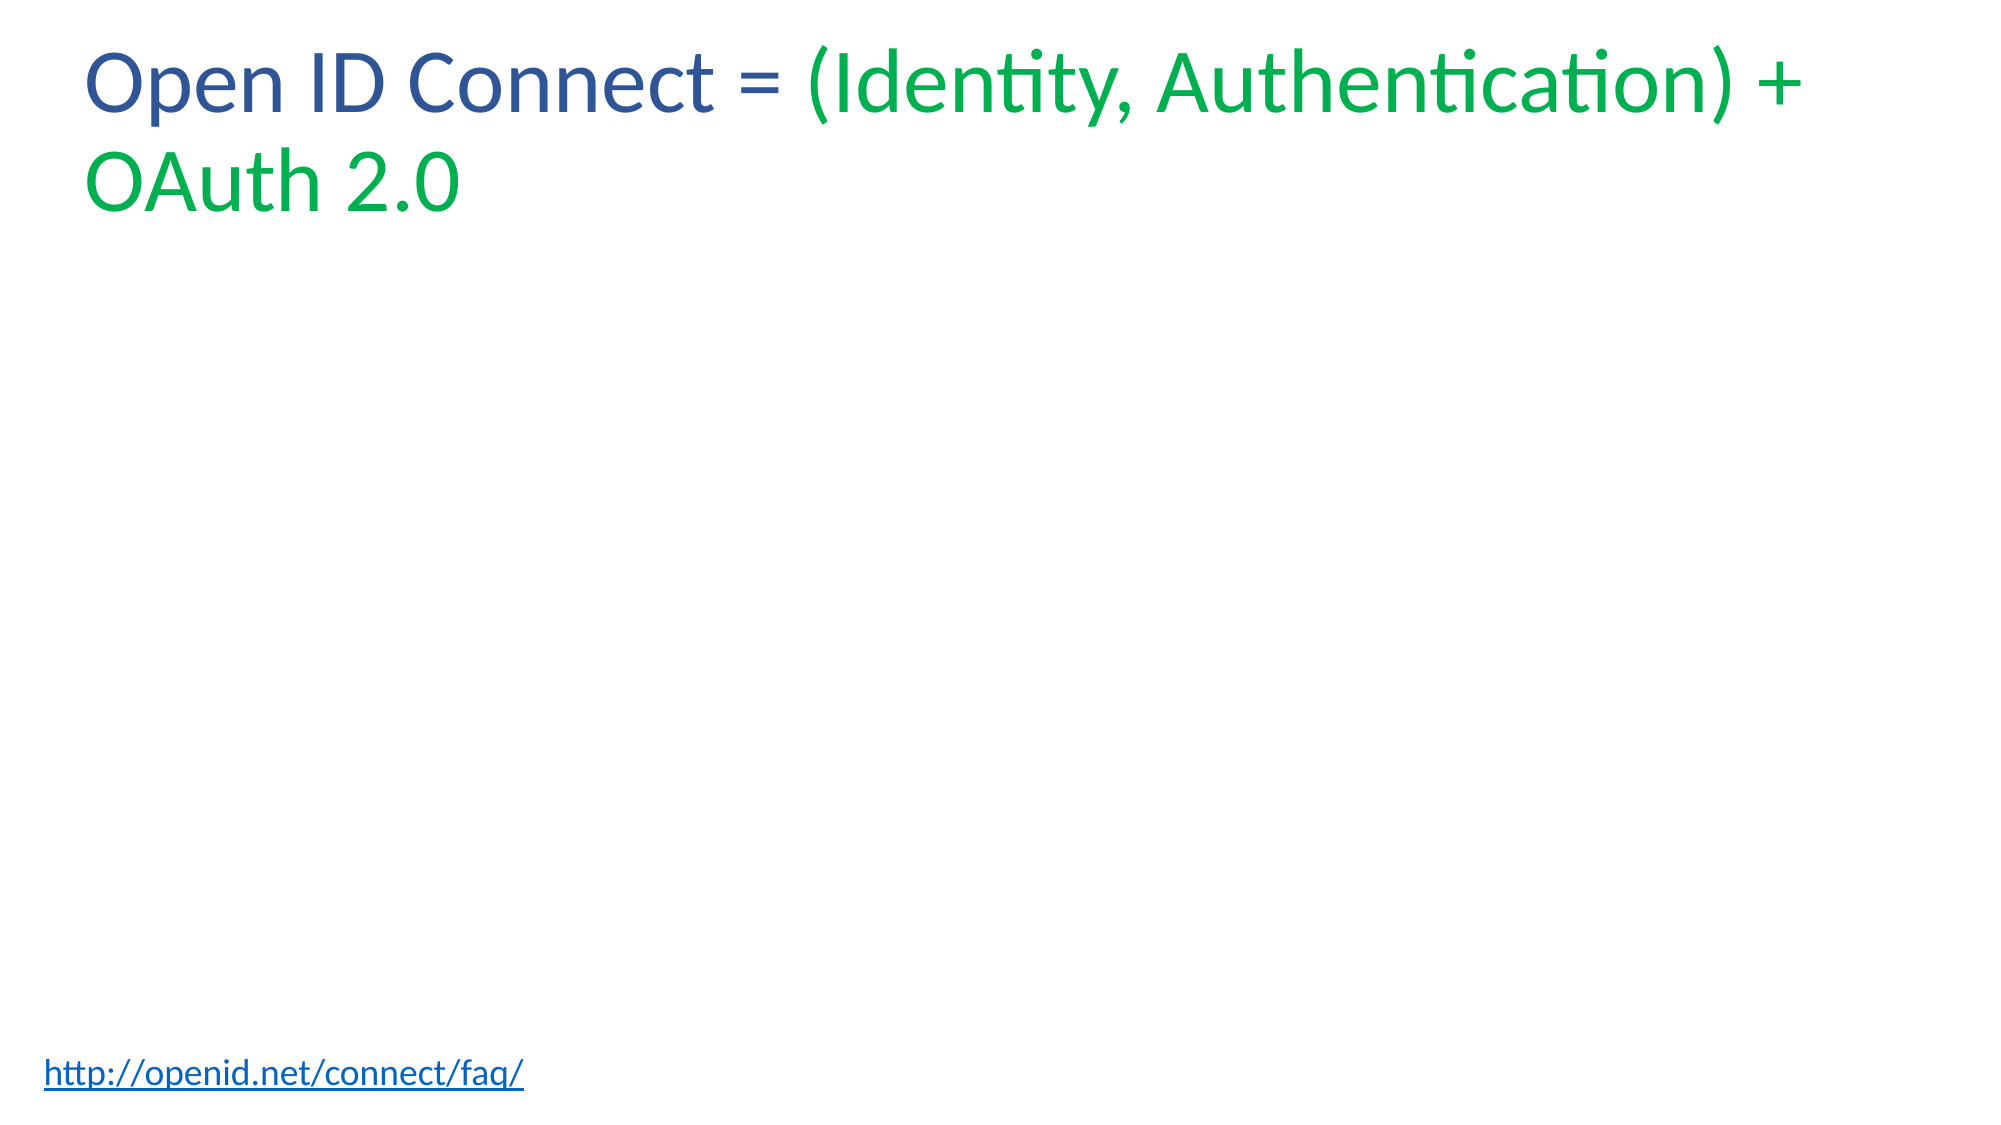

# Open ID Connect = (Identity, Authentication) + OAuth 2.0
http://openid.net/connect/faq/